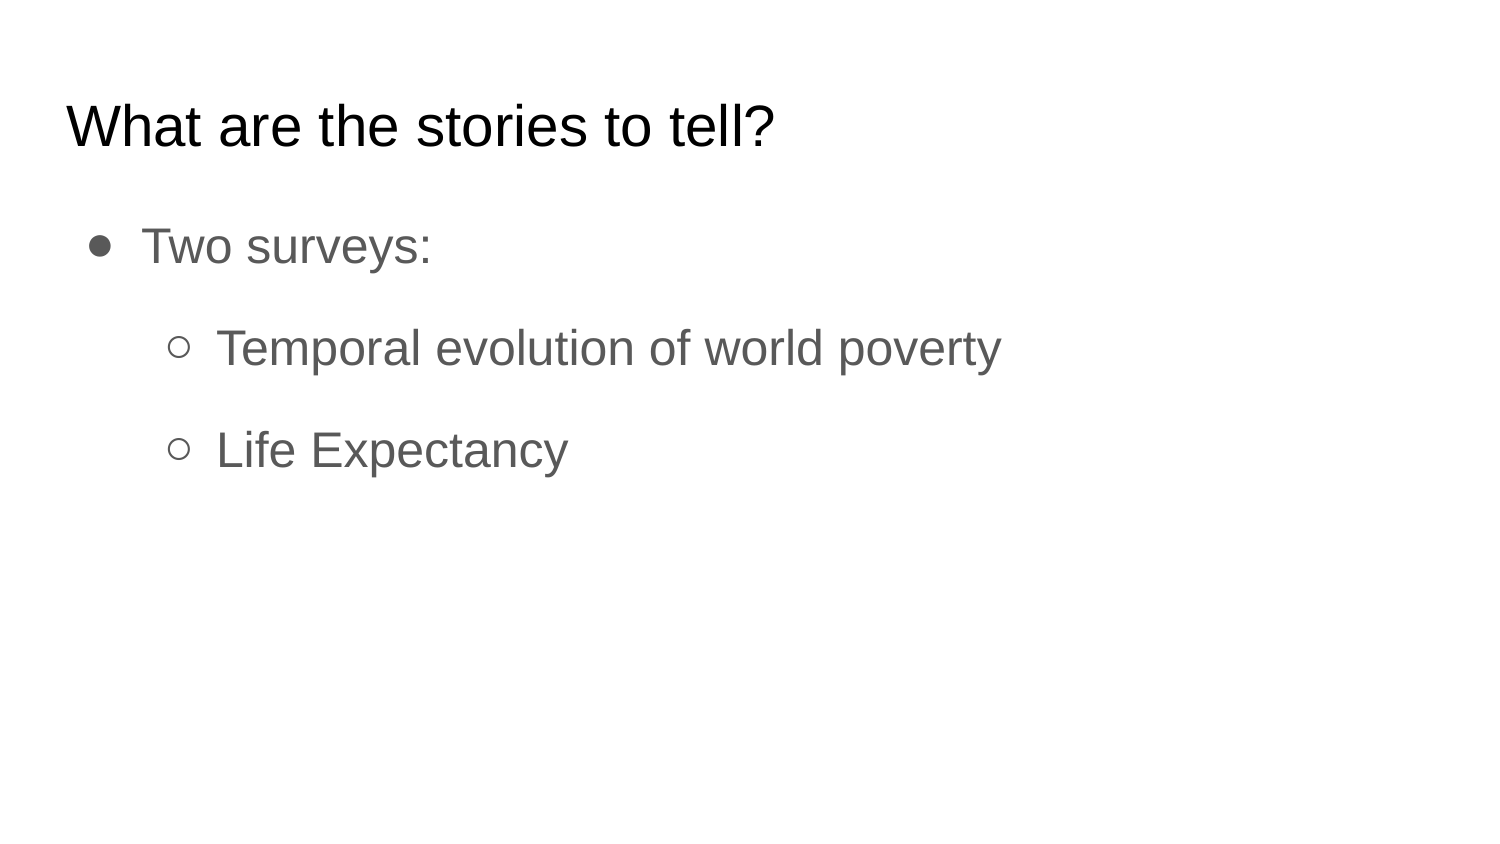

# What are the stories to tell?
Two surveys:
Temporal evolution of world poverty
Life Expectancy